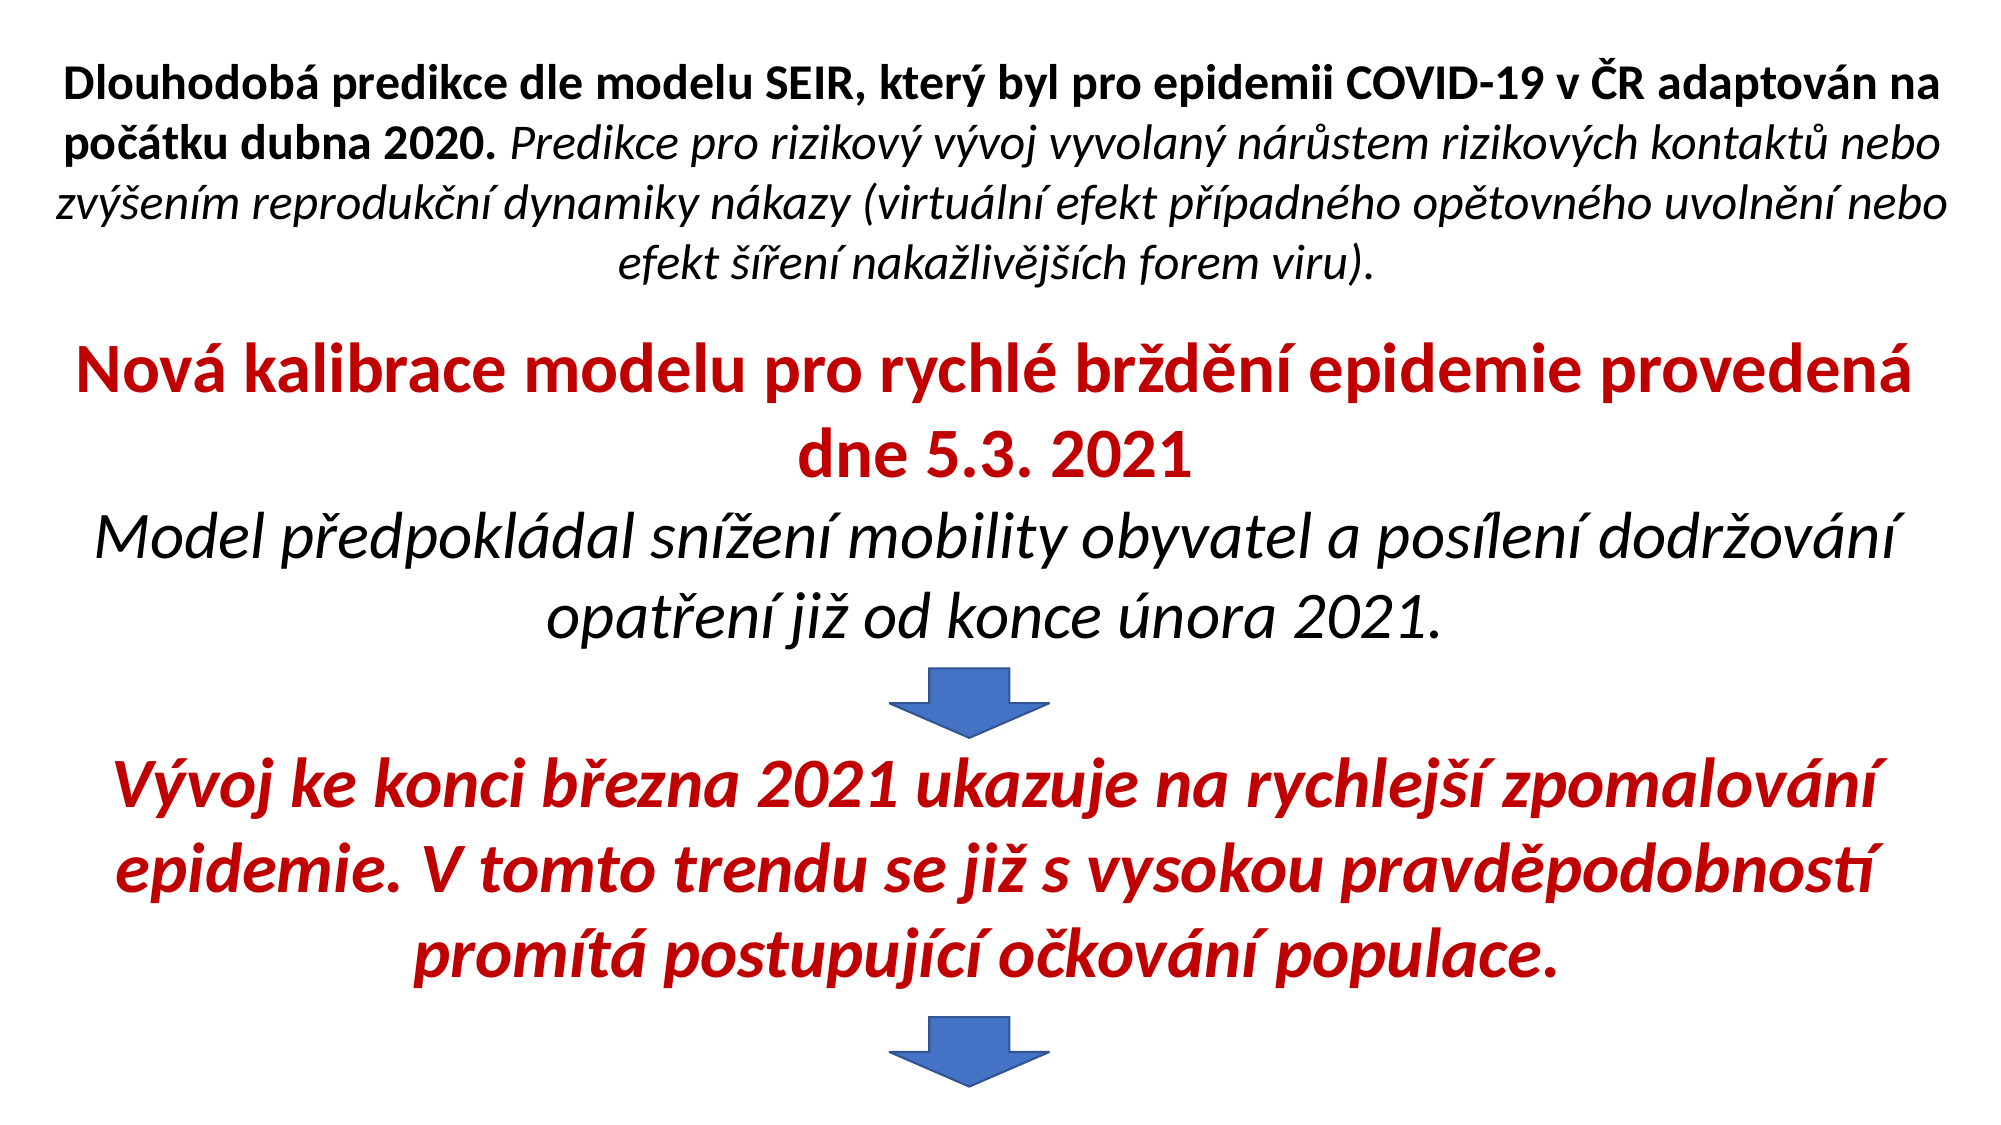

Dlouhodobá predikce dle modelu SEIR, který byl pro epidemii COVID-19 v ČR adaptován na počátku dubna 2020. Predikce pro rizikový vývoj vyvolaný nárůstem rizikových kontaktů nebo zvýšením reprodukční dynamiky nákazy (virtuální efekt případného opětovného uvolnění nebo efekt šíření nakažlivějších forem viru).
Nová kalibrace modelu pro rychlé brždění epidemie provedená dne 5.3. 2021
Model předpokládal snížení mobility obyvatel a posílení dodržování opatření již od konce února 2021.

Vývoj ke konci března 2021 ukazuje na rychlejší zpomalování epidemie. V tomto trendu se již s vysokou pravděpodobností promítá postupující očkování populace.